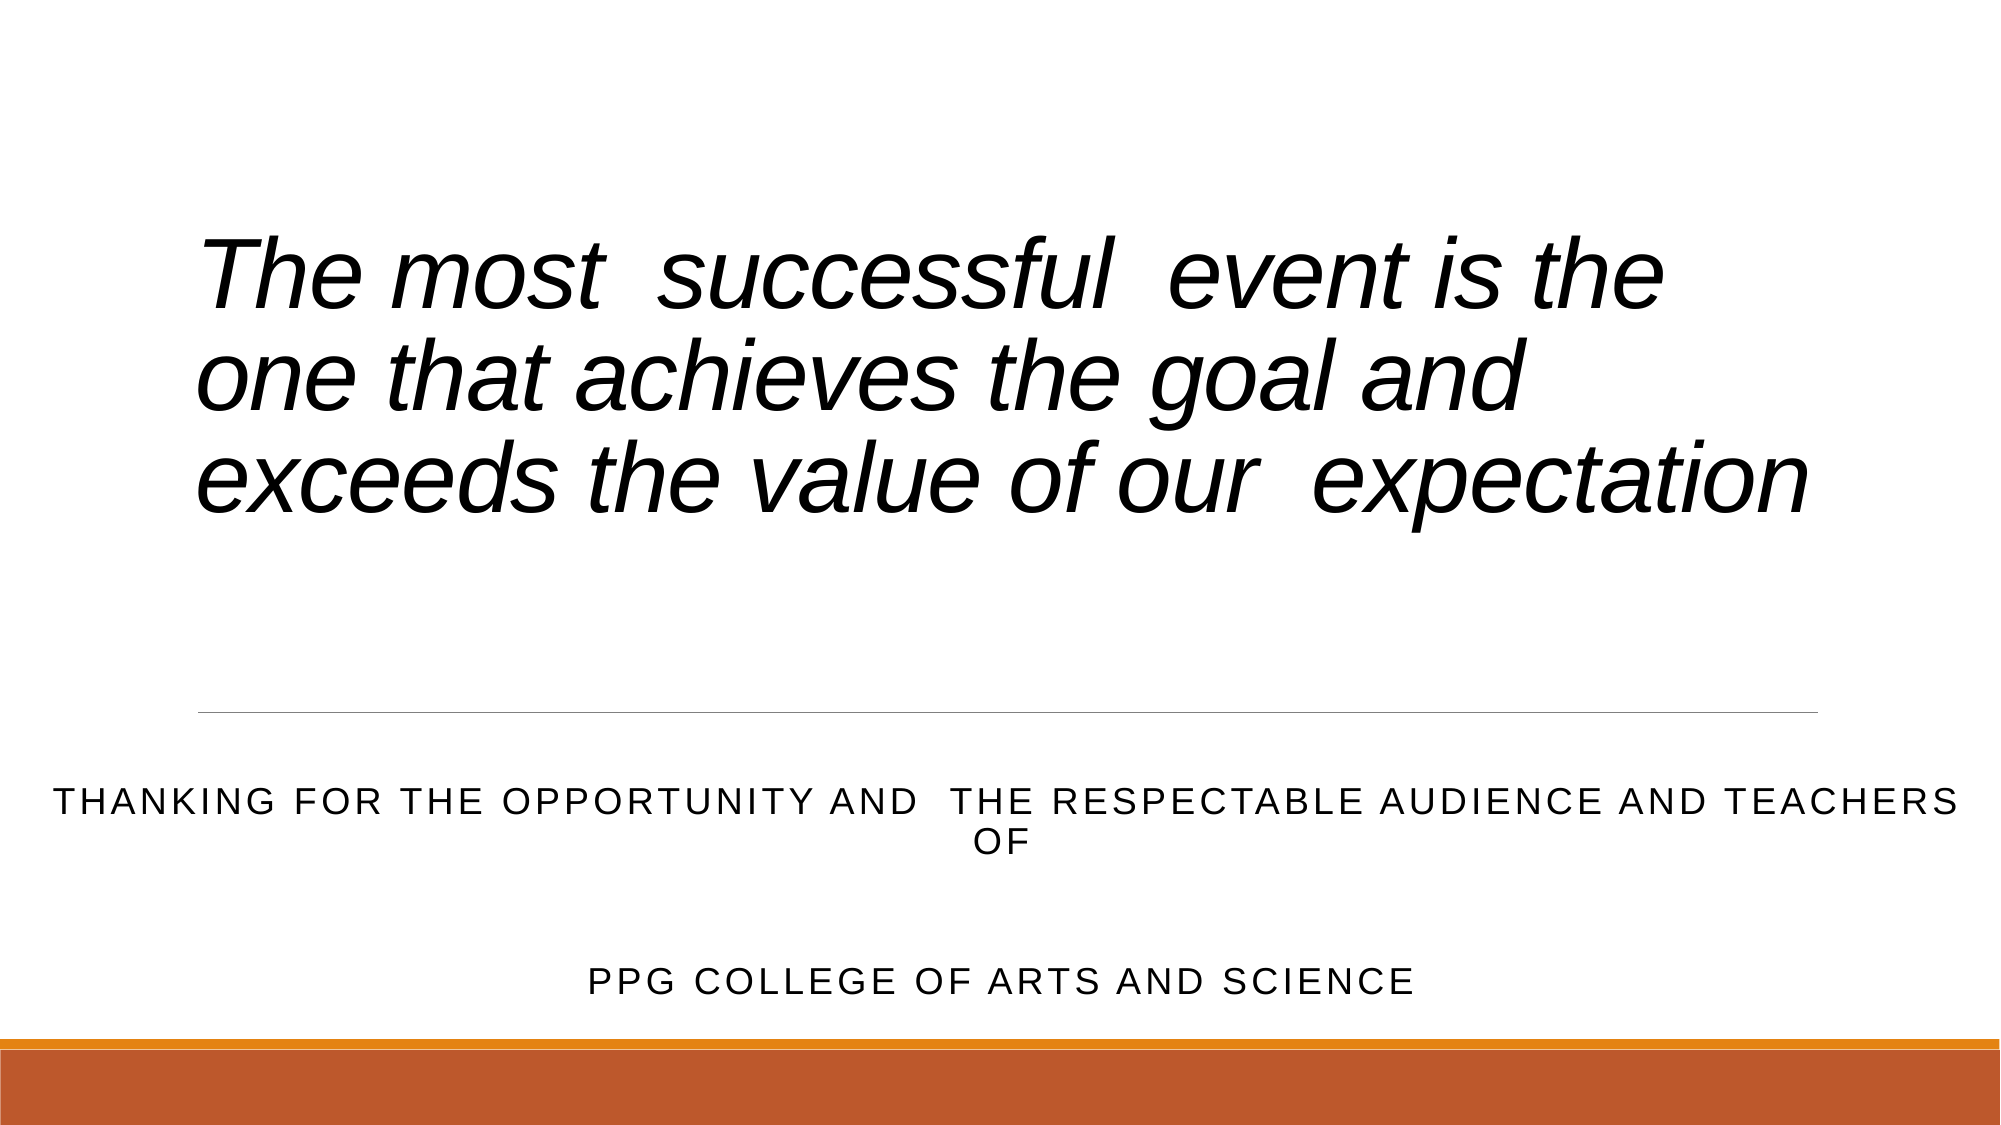

# The most  successful  event is the one that achieves the goal and exceeds the value of our  expectation
Thanking for the opportunity and  the respectable audience and teachers of

Ppg college of arts and science